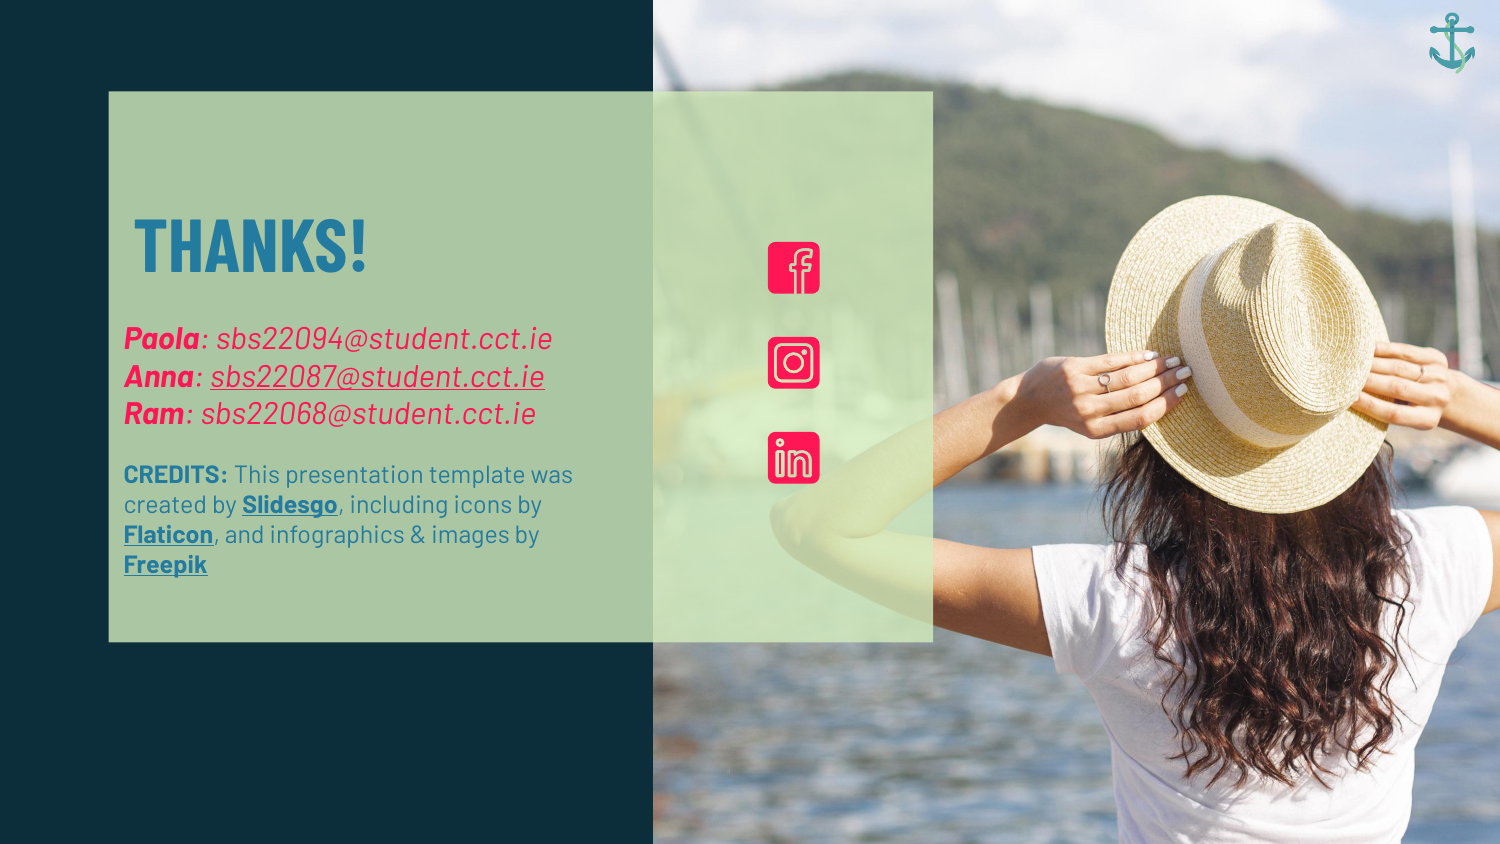

# THANKS!

Paola: sbs22094@student.cct.ie
Anna: sbs22087@student.cct.ie
Ram: sbs22068@student.cct.ie